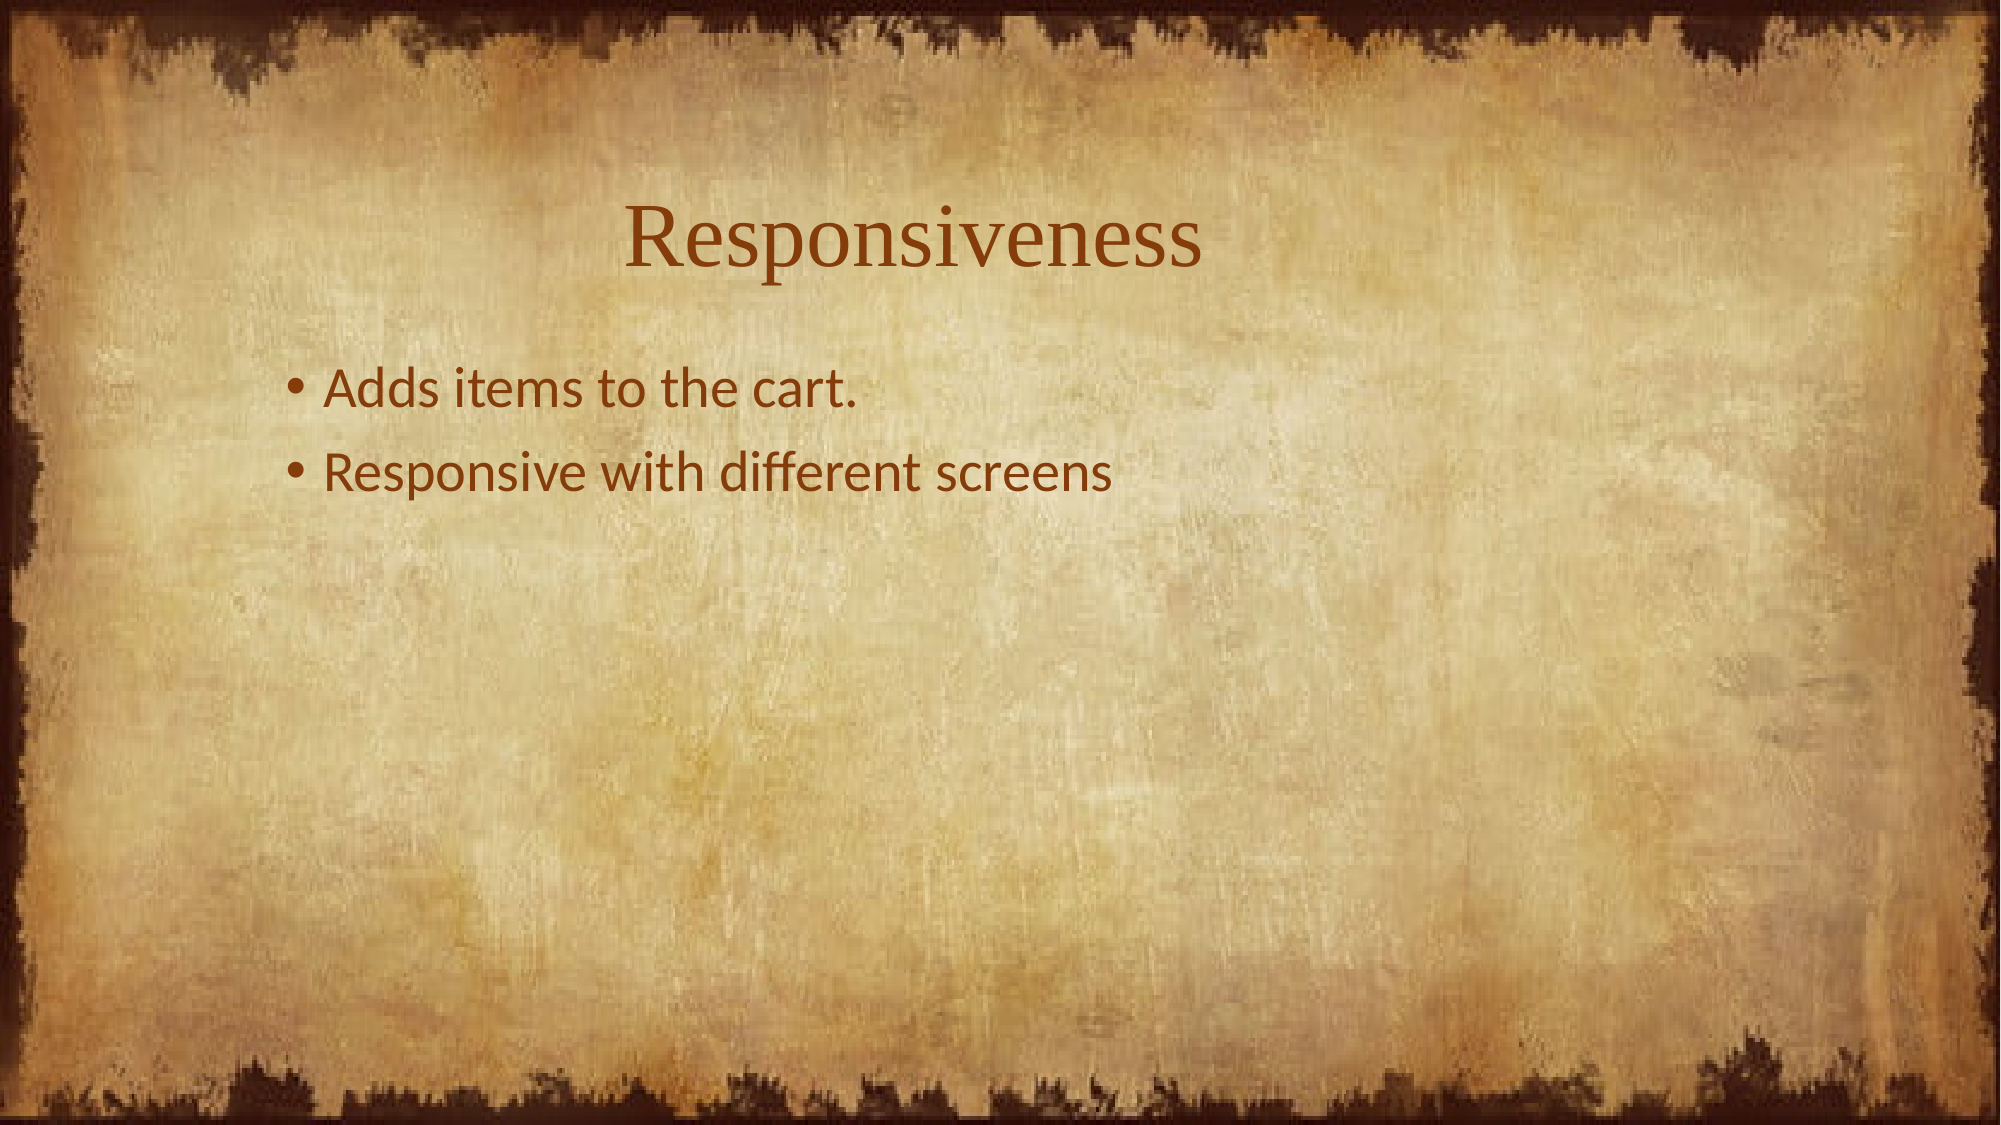

# Responsiveness
Adds items to the cart.
Responsive with different screens